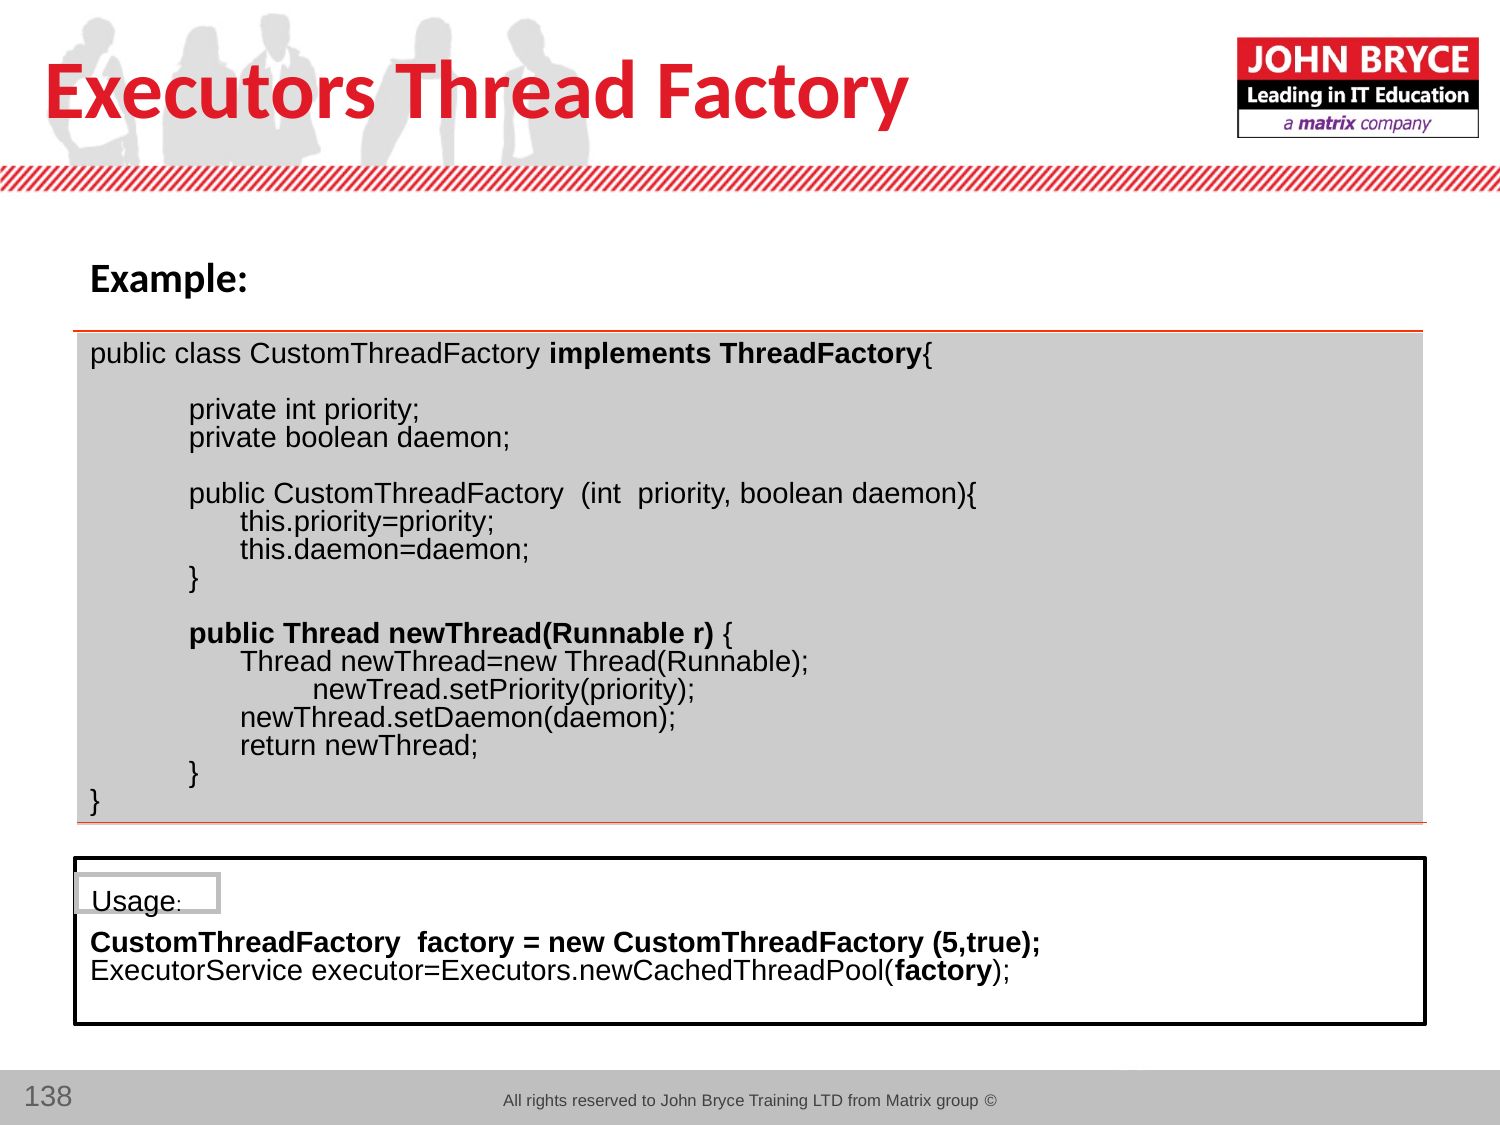

# Executors Thread Factory
Example:
public class CustomThreadFactory implements ThreadFactory{

            private int priority;
            private boolean daemon;

            public CustomThreadFactory  (int  priority, boolean daemon){
	this.priority=priority;
	this.daemon=daemon;
            }

            public Thread newThread(Runnable r) {
	Thread newThread=new Thread(Runnable);
                           newTread.setPriority(priority);
	newThread.setDaemon(daemon);
	return newThread;
            }
}

CustomThreadFactory  factory = new CustomThreadFactory (5,true);
ExecutorService executor=Executors.newCachedThreadPool(factory);
Usage: